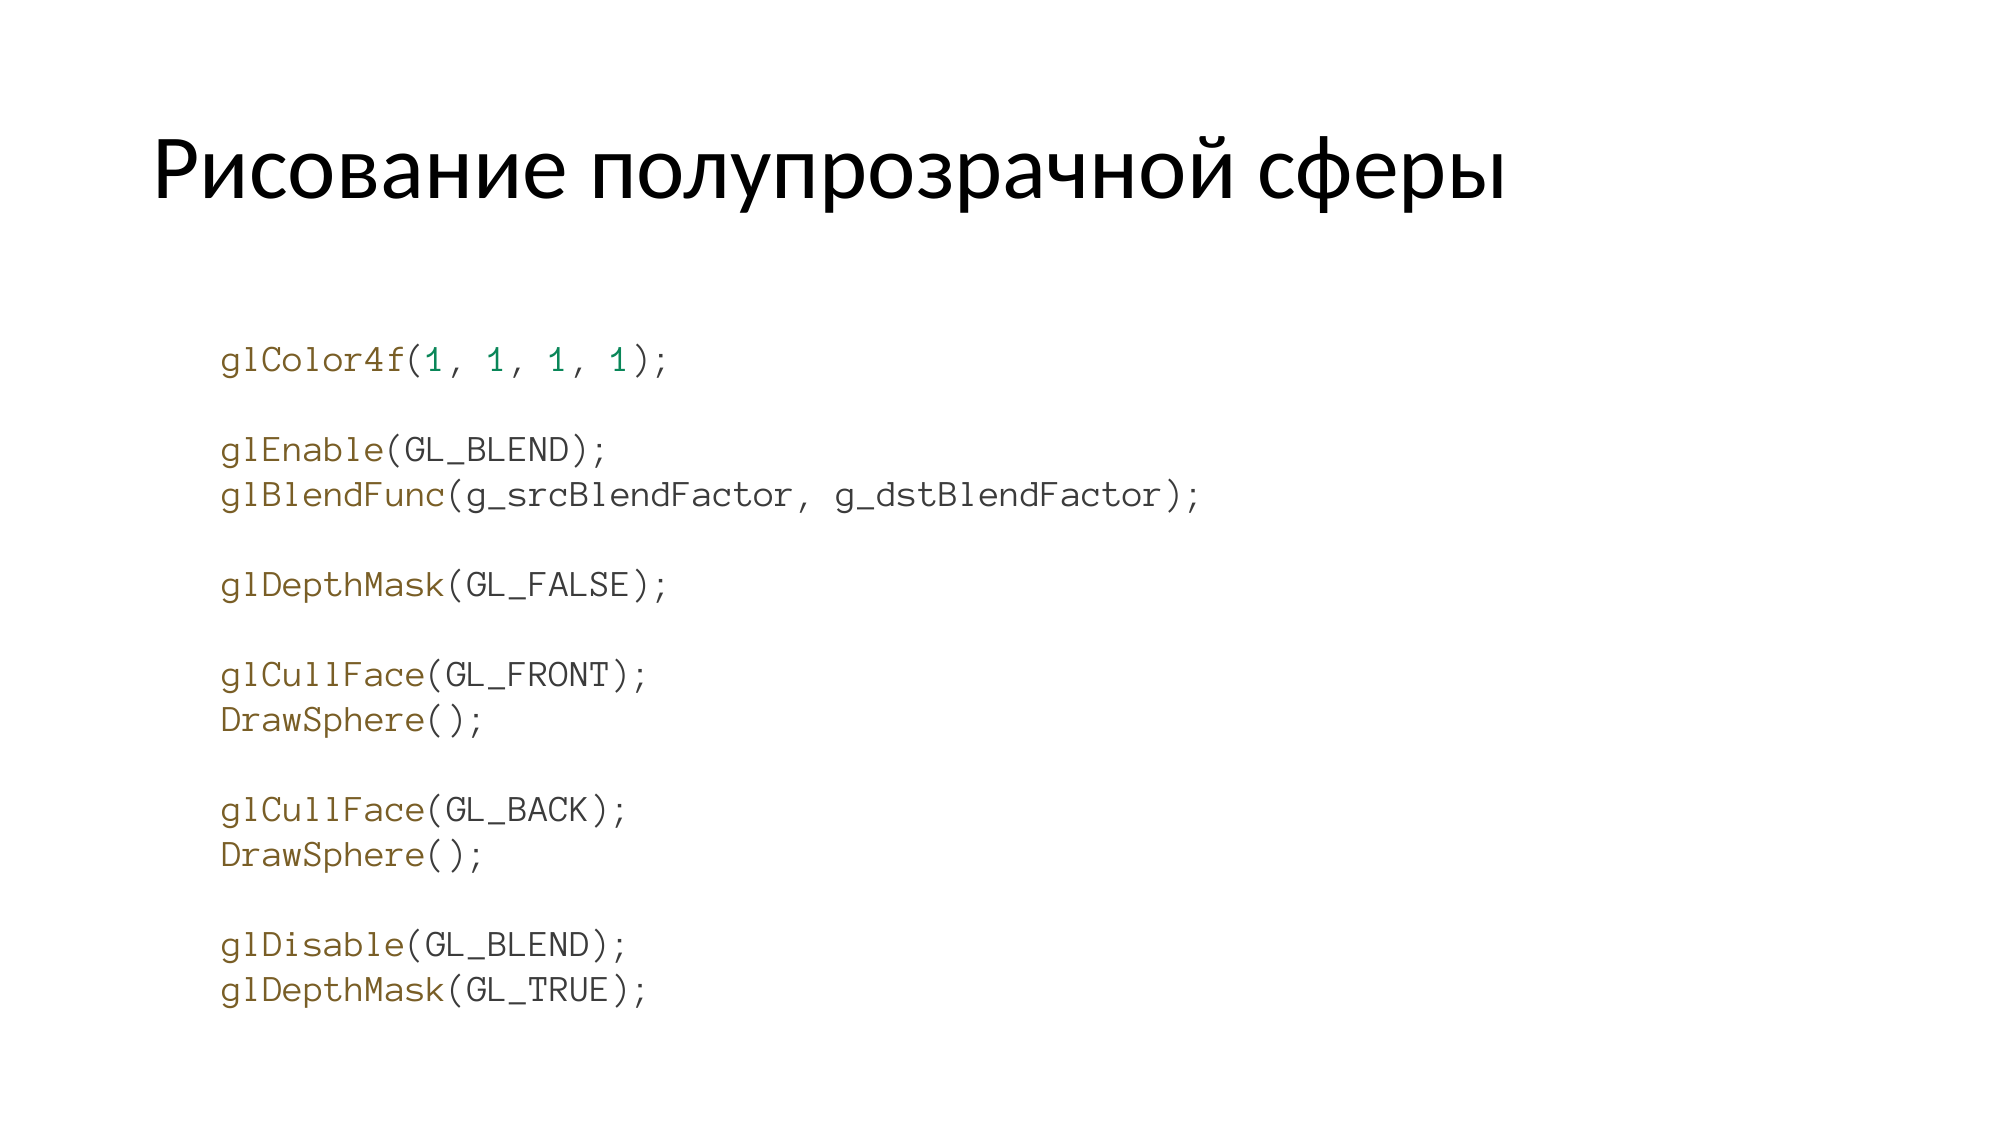

# Рисование полупрозрачной сферы
        glColor4f(1, 1, 1, 1);
        glEnable(GL_BLEND);
        glBlendFunc(g_srcBlendFactor, g_dstBlendFactor);
        glDepthMask(GL_FALSE);
        glCullFace(GL_FRONT);
        DrawSphere();

        glCullFace(GL_BACK);
        DrawSphere();

        glDisable(GL_BLEND);
        glDepthMask(GL_TRUE);